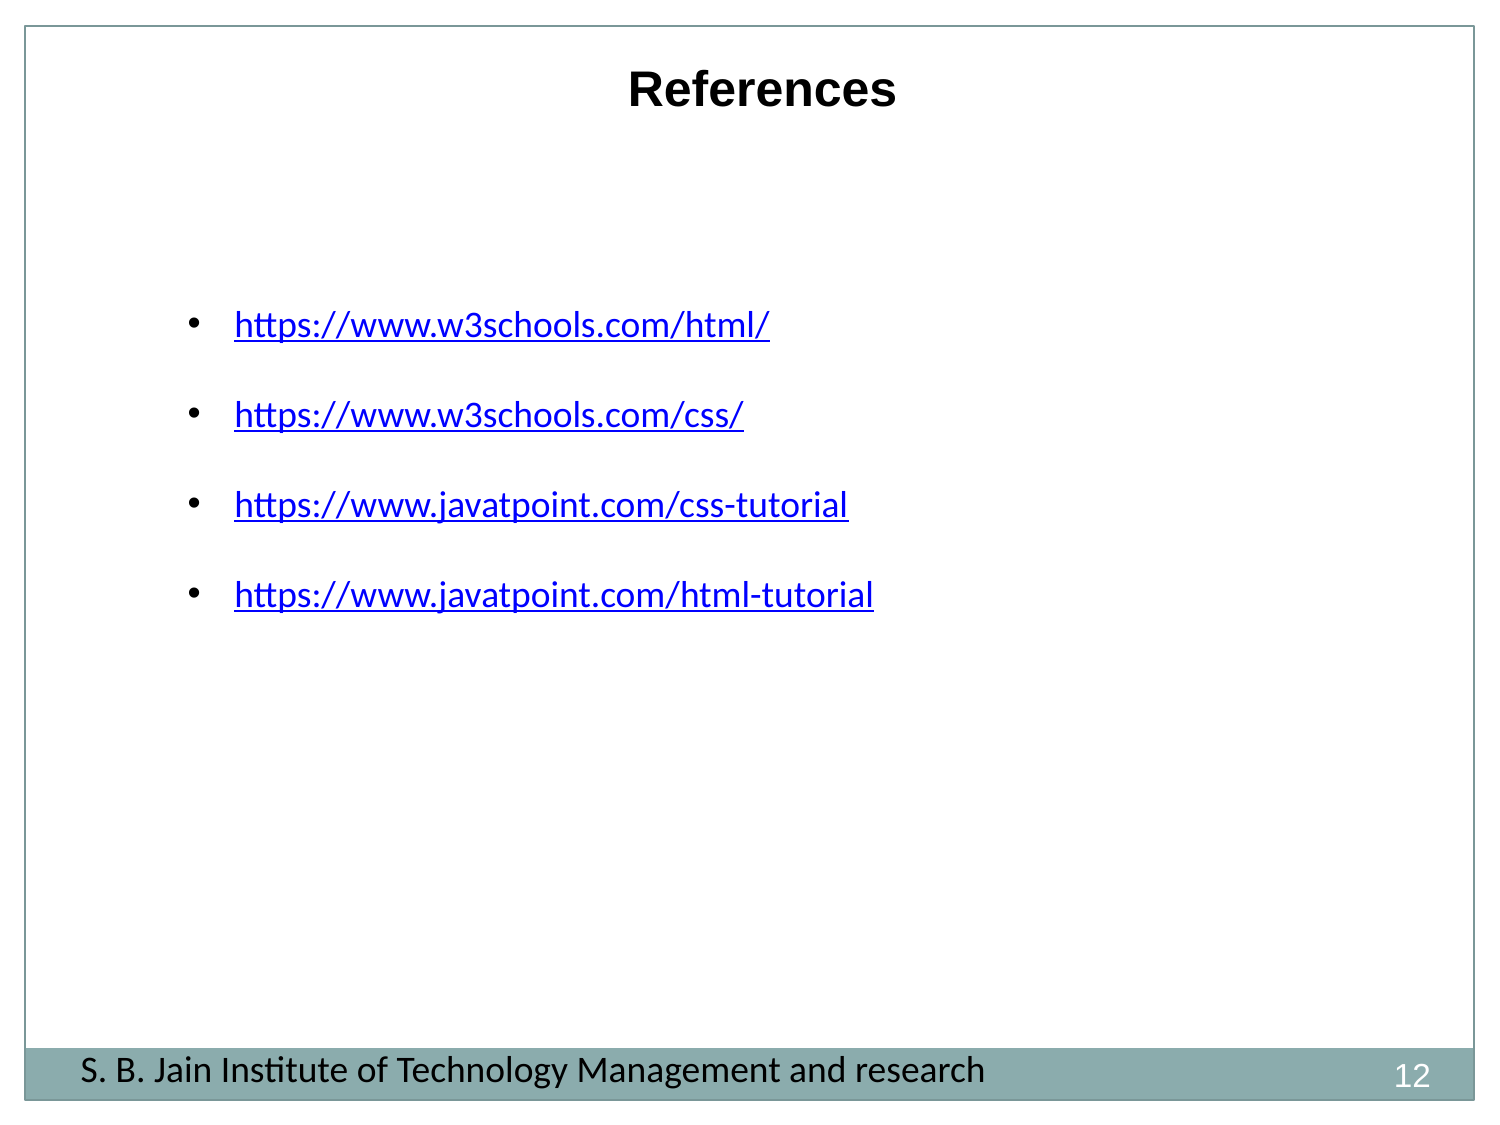

# References
https://www.w3schools.com/html/

https://www.w3schools.com/css/

https://www.javatpoint.com/css-tutorial

https://www.javatpoint.com/html-tutorial

S. B. Jain Institute of Technology Management and research
12